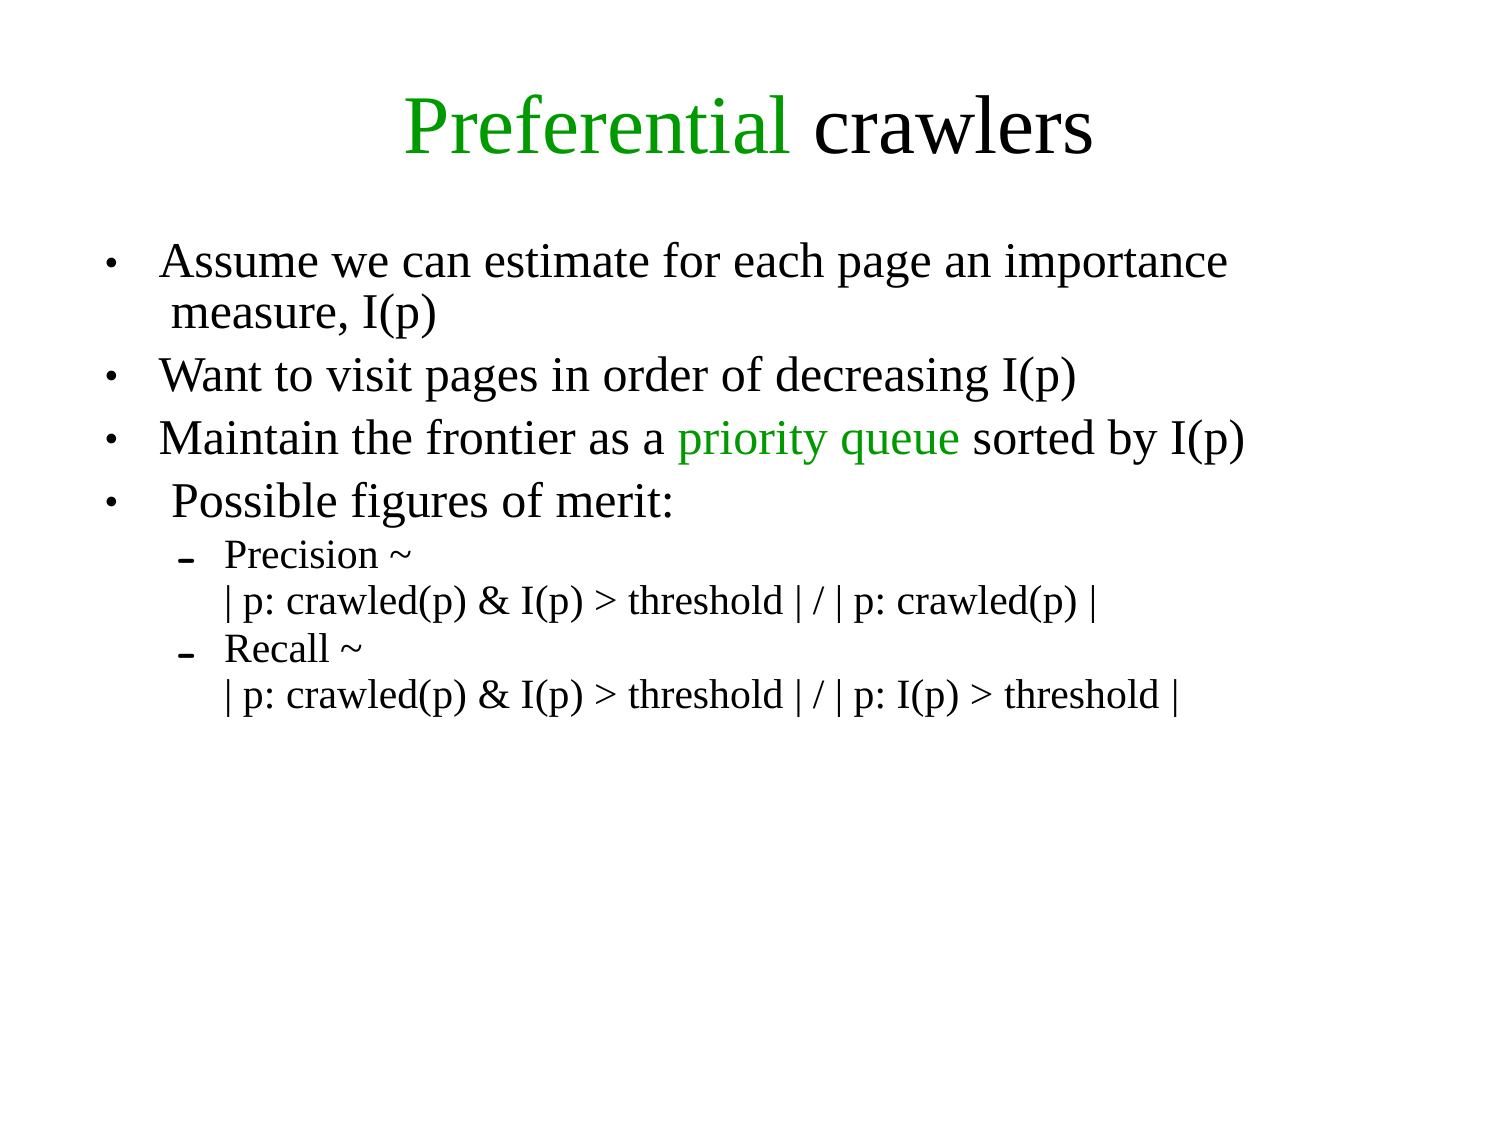

# Preferential crawlers
Assume we can estimate for each page an importance  measure, I(p)
Want to visit pages in order of decreasing I(p)  Maintain the frontier as a priority queue sorted by I(p)  Possible figures of merit:
•
•
•
•
Precision ~
| p: crawled(p) & I(p) > threshold | / | p: crawled(p) |
Recall ~
| p: crawled(p) & I(p) > threshold | / | p: I(p) > threshold |
–
–